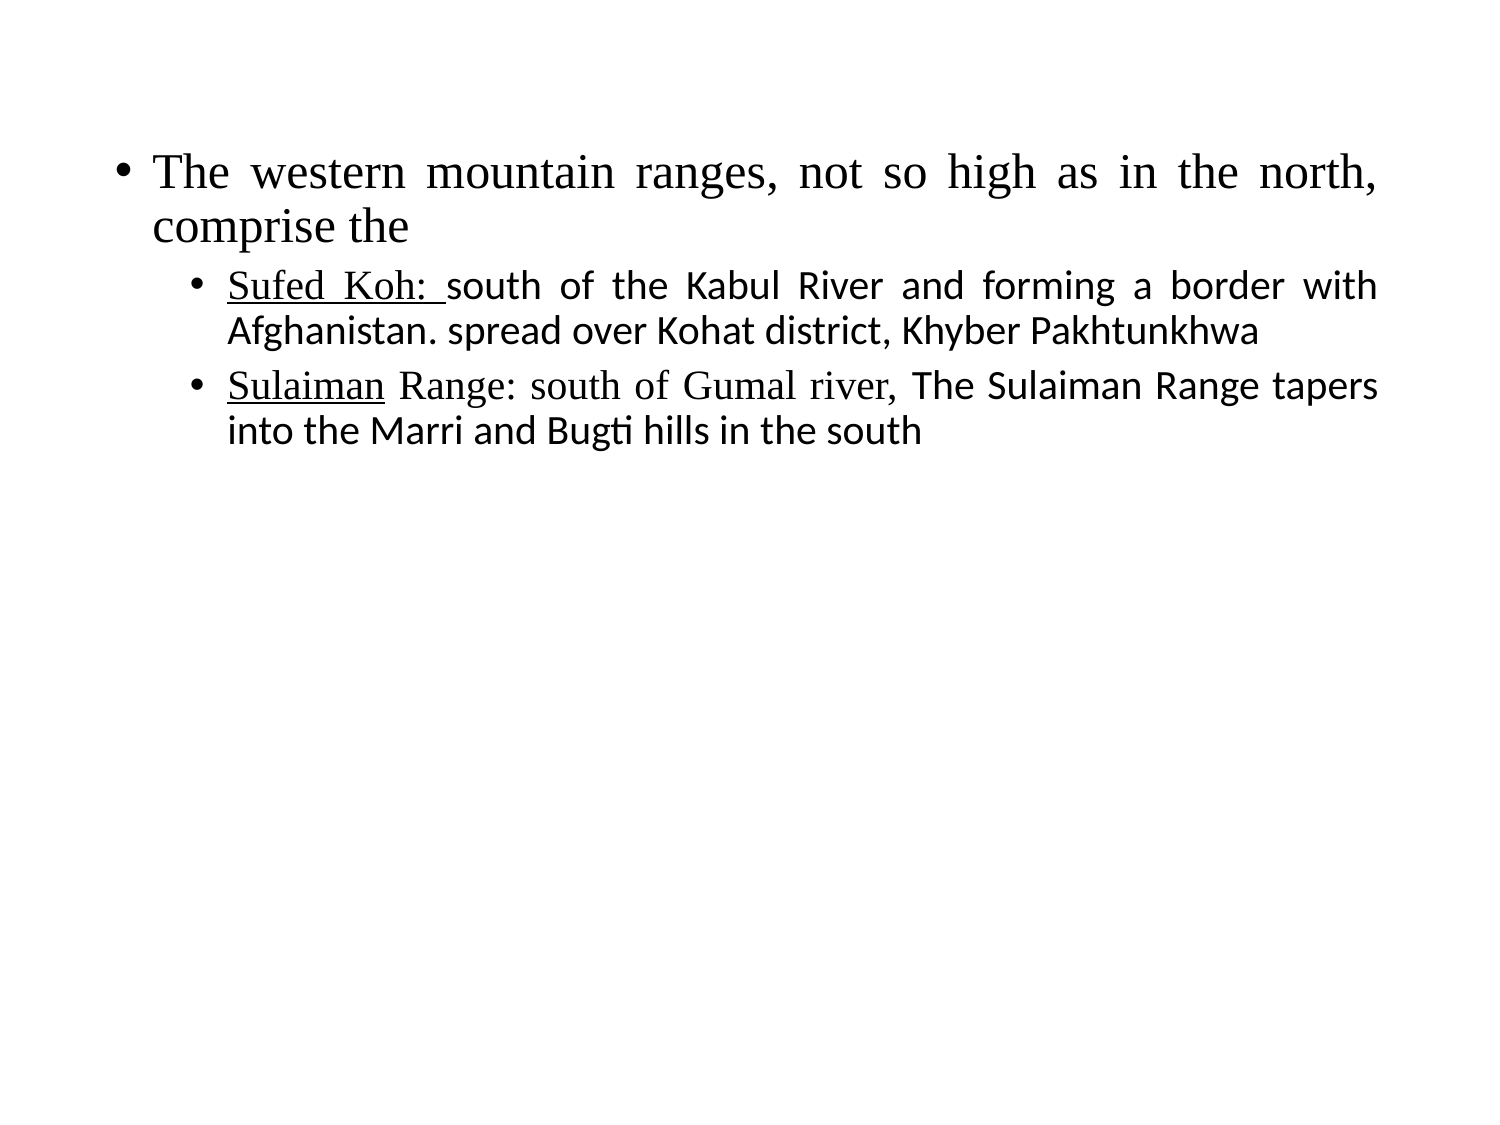

The western mountain ranges, not so high as in the north, comprise the
Sufed Koh: south of the Kabul River and forming a border with Afghanistan. spread over Kohat district, Khyber Pakhtunkhwa
Sulaiman Range: south of Gumal river, The Sulaiman Range tapers into the Marri and Bugti hills in the south